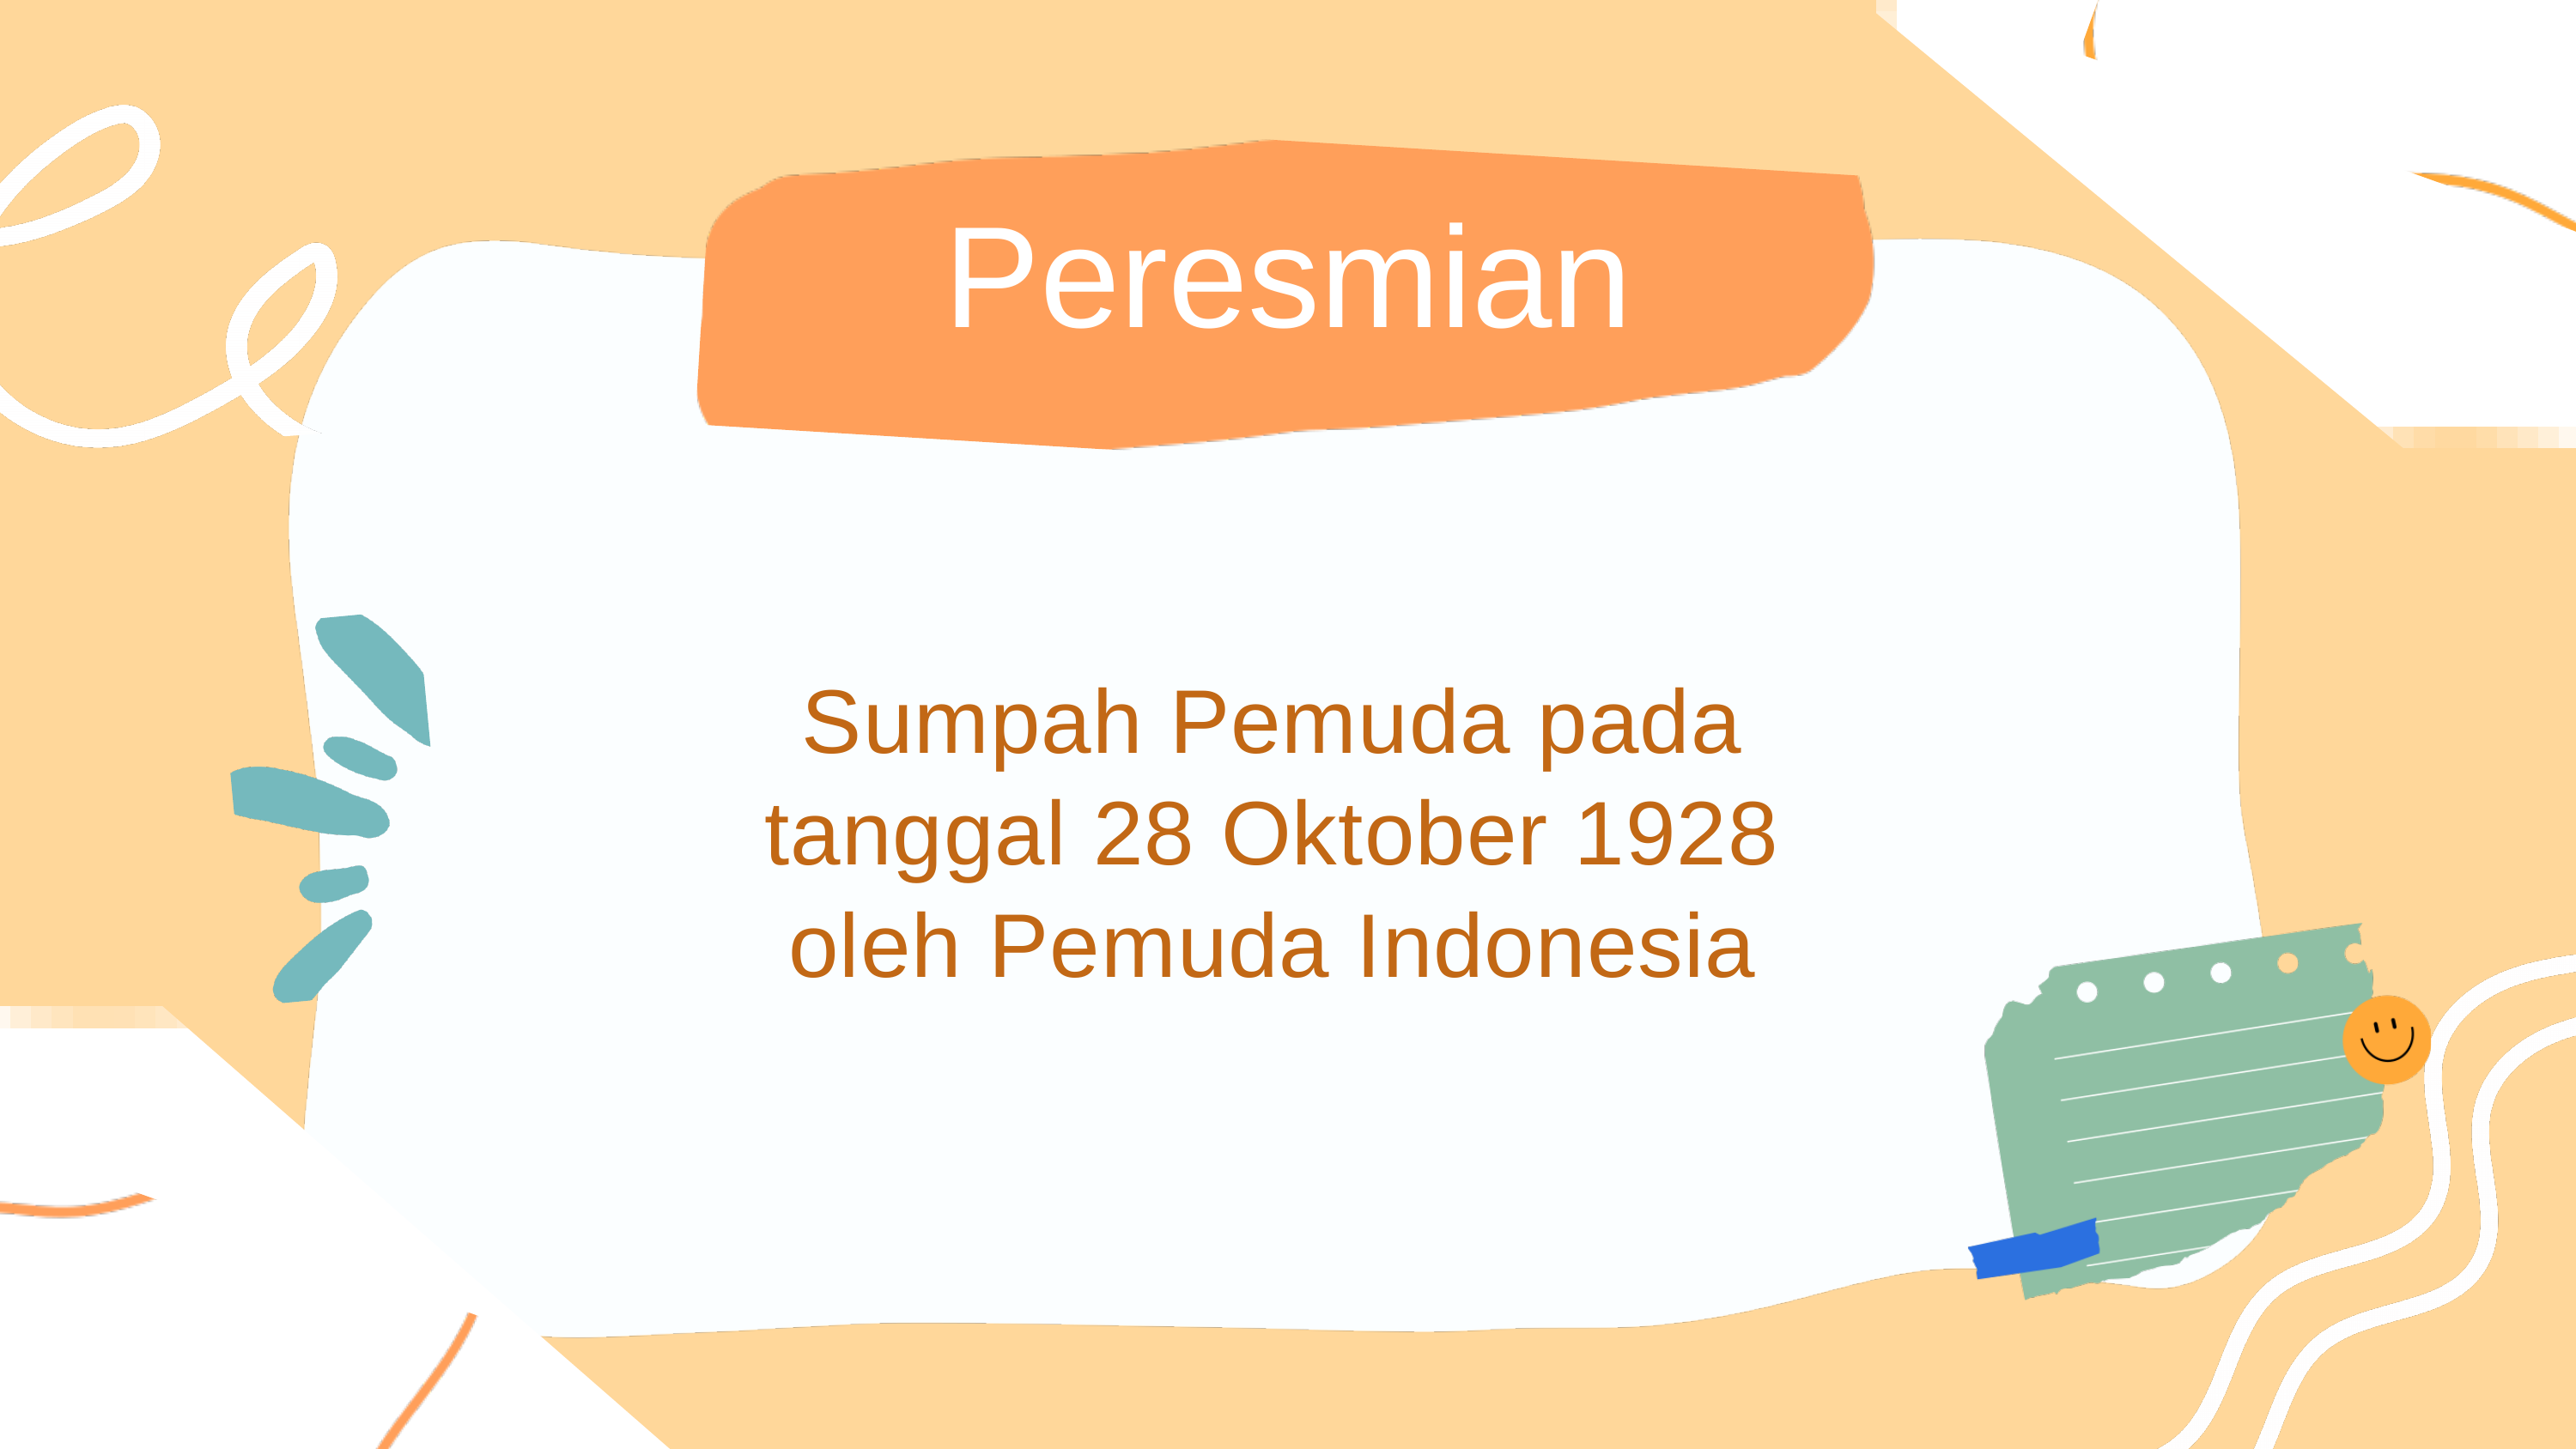

Peresmian

Sumpah Pemuda pada tanggal 28 Oktober 1928 oleh Pemuda Indonesia